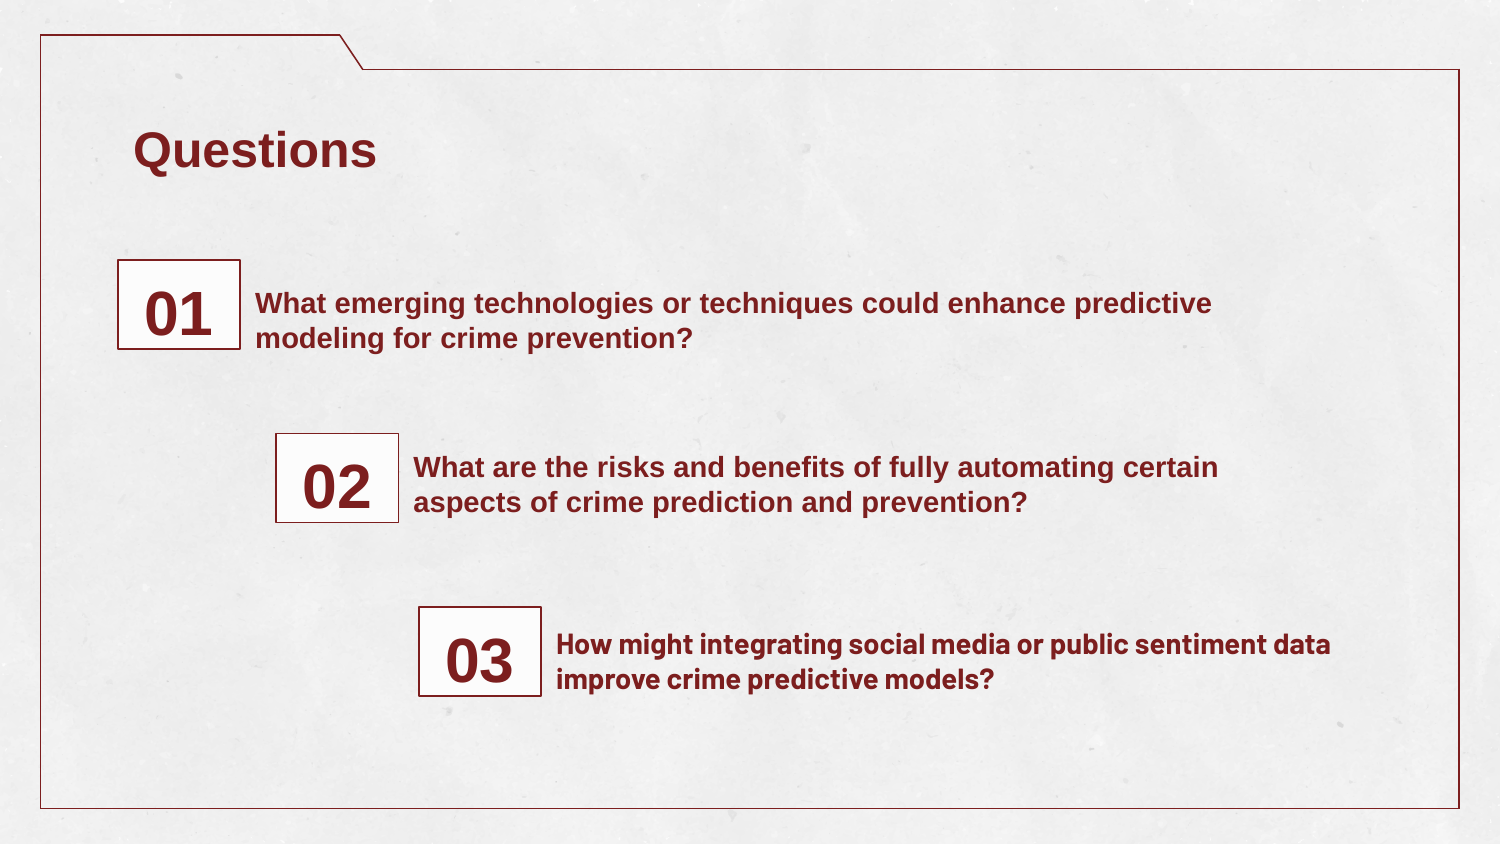

# Questions
01
What emerging technologies or techniques could enhance predictive modeling for crime prevention?
02
What are the risks and benefits of fully automating certain aspects of crime prediction and prevention?
03
How might integrating social media or public sentiment data improve crime predictive models?